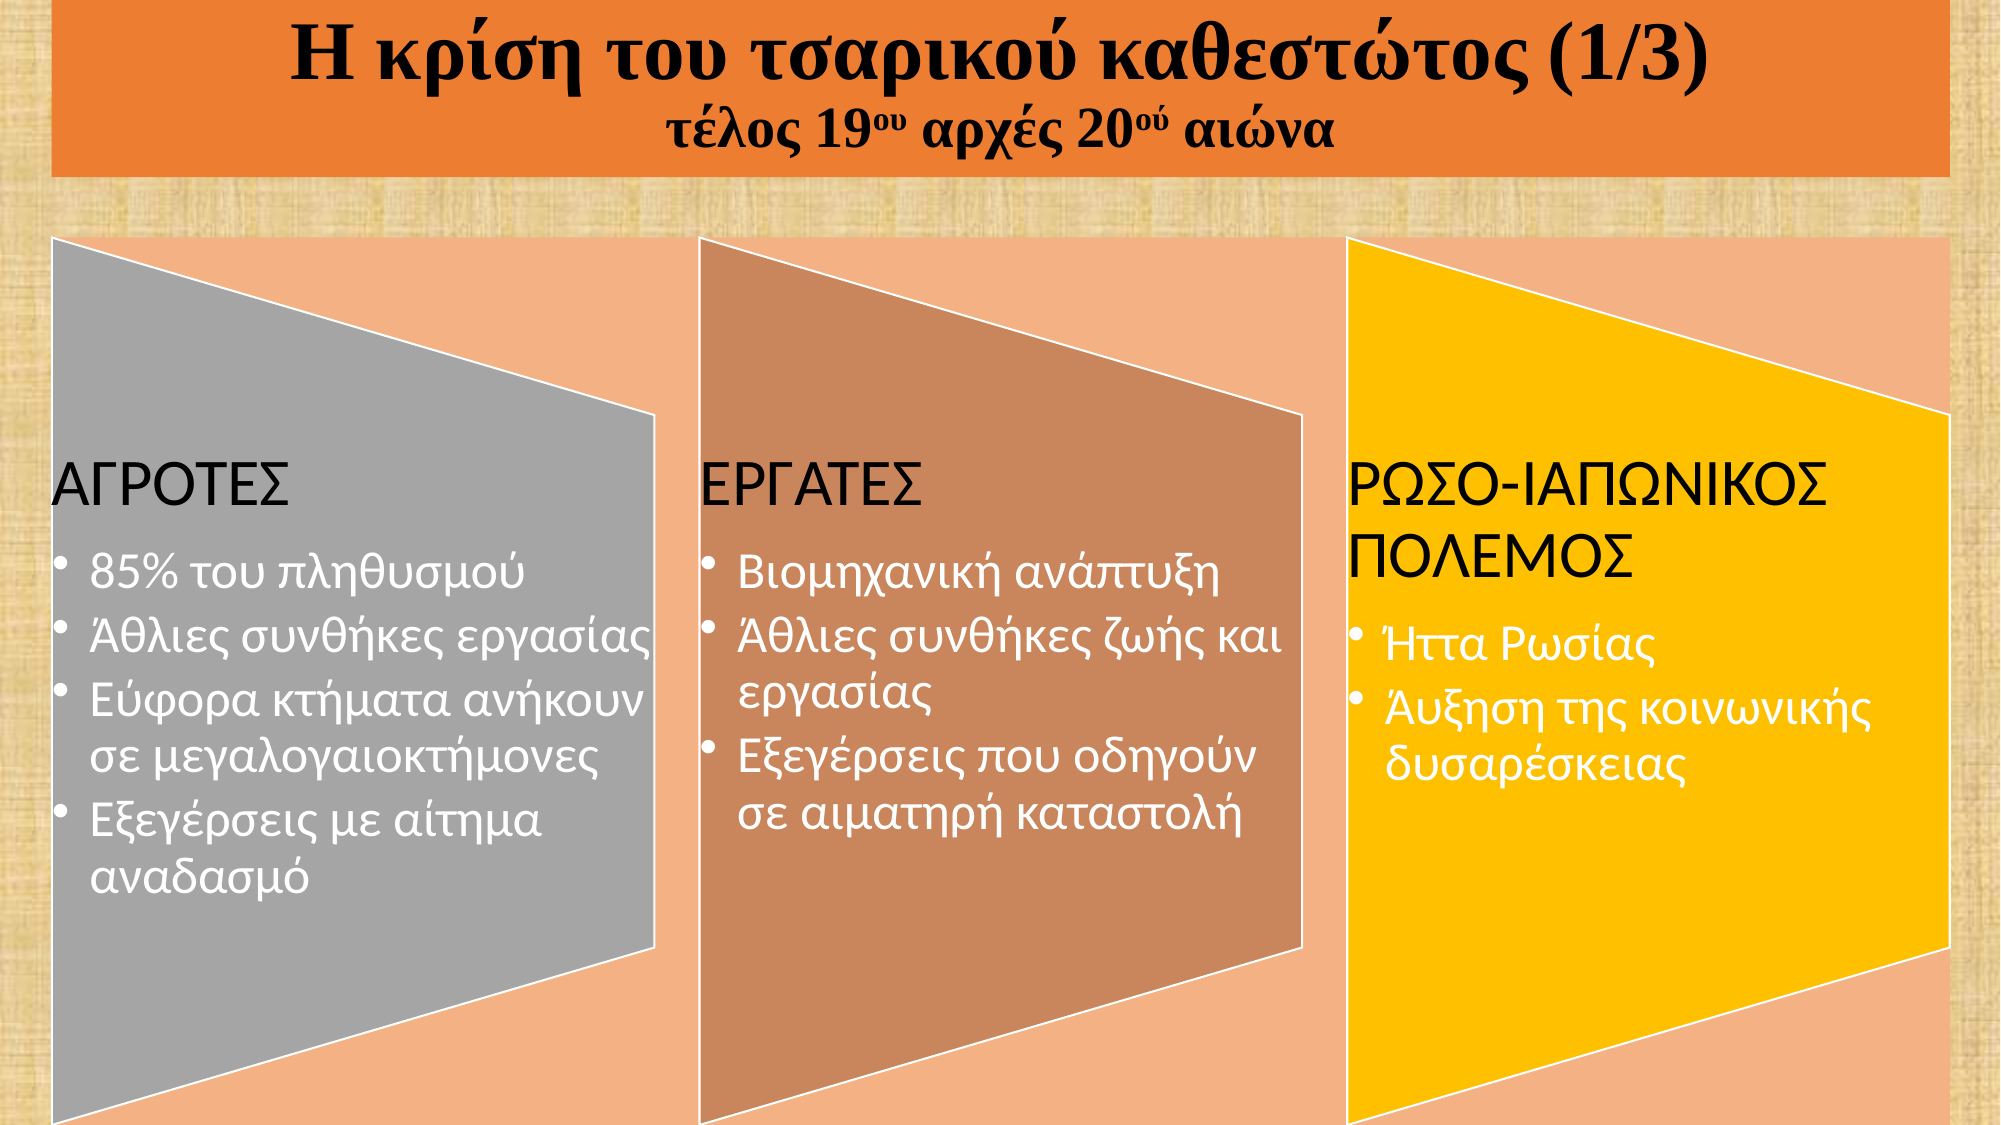

Η κρίση του τσαρικού καθεστώτος (1/3)
τέλος 19ου αρχές 20ού αιώνα
ΑΓΡΟΤΕΣ
85% του πληθυσμού
Άθλιες συνθήκες εργασίας
Εύφορα κτήματα ανήκουν σε μεγαλογαιοκτήμονες
Εξεγέρσεις με αίτημα αναδασμό
ΕΡΓΑΤΕΣ
Βιομηχανική ανάπτυξη
Άθλιες συνθήκες ζωής και εργασίας
Εξεγέρσεις που οδηγούν σε αιματηρή καταστολή
ΡΩΣΟ-ΙΑΠΩΝΙΚΟΣ ΠΟΛΕΜΟΣ
Ήττα Ρωσίας
Άυξηση της κοινωνικής δυσαρέσκειας